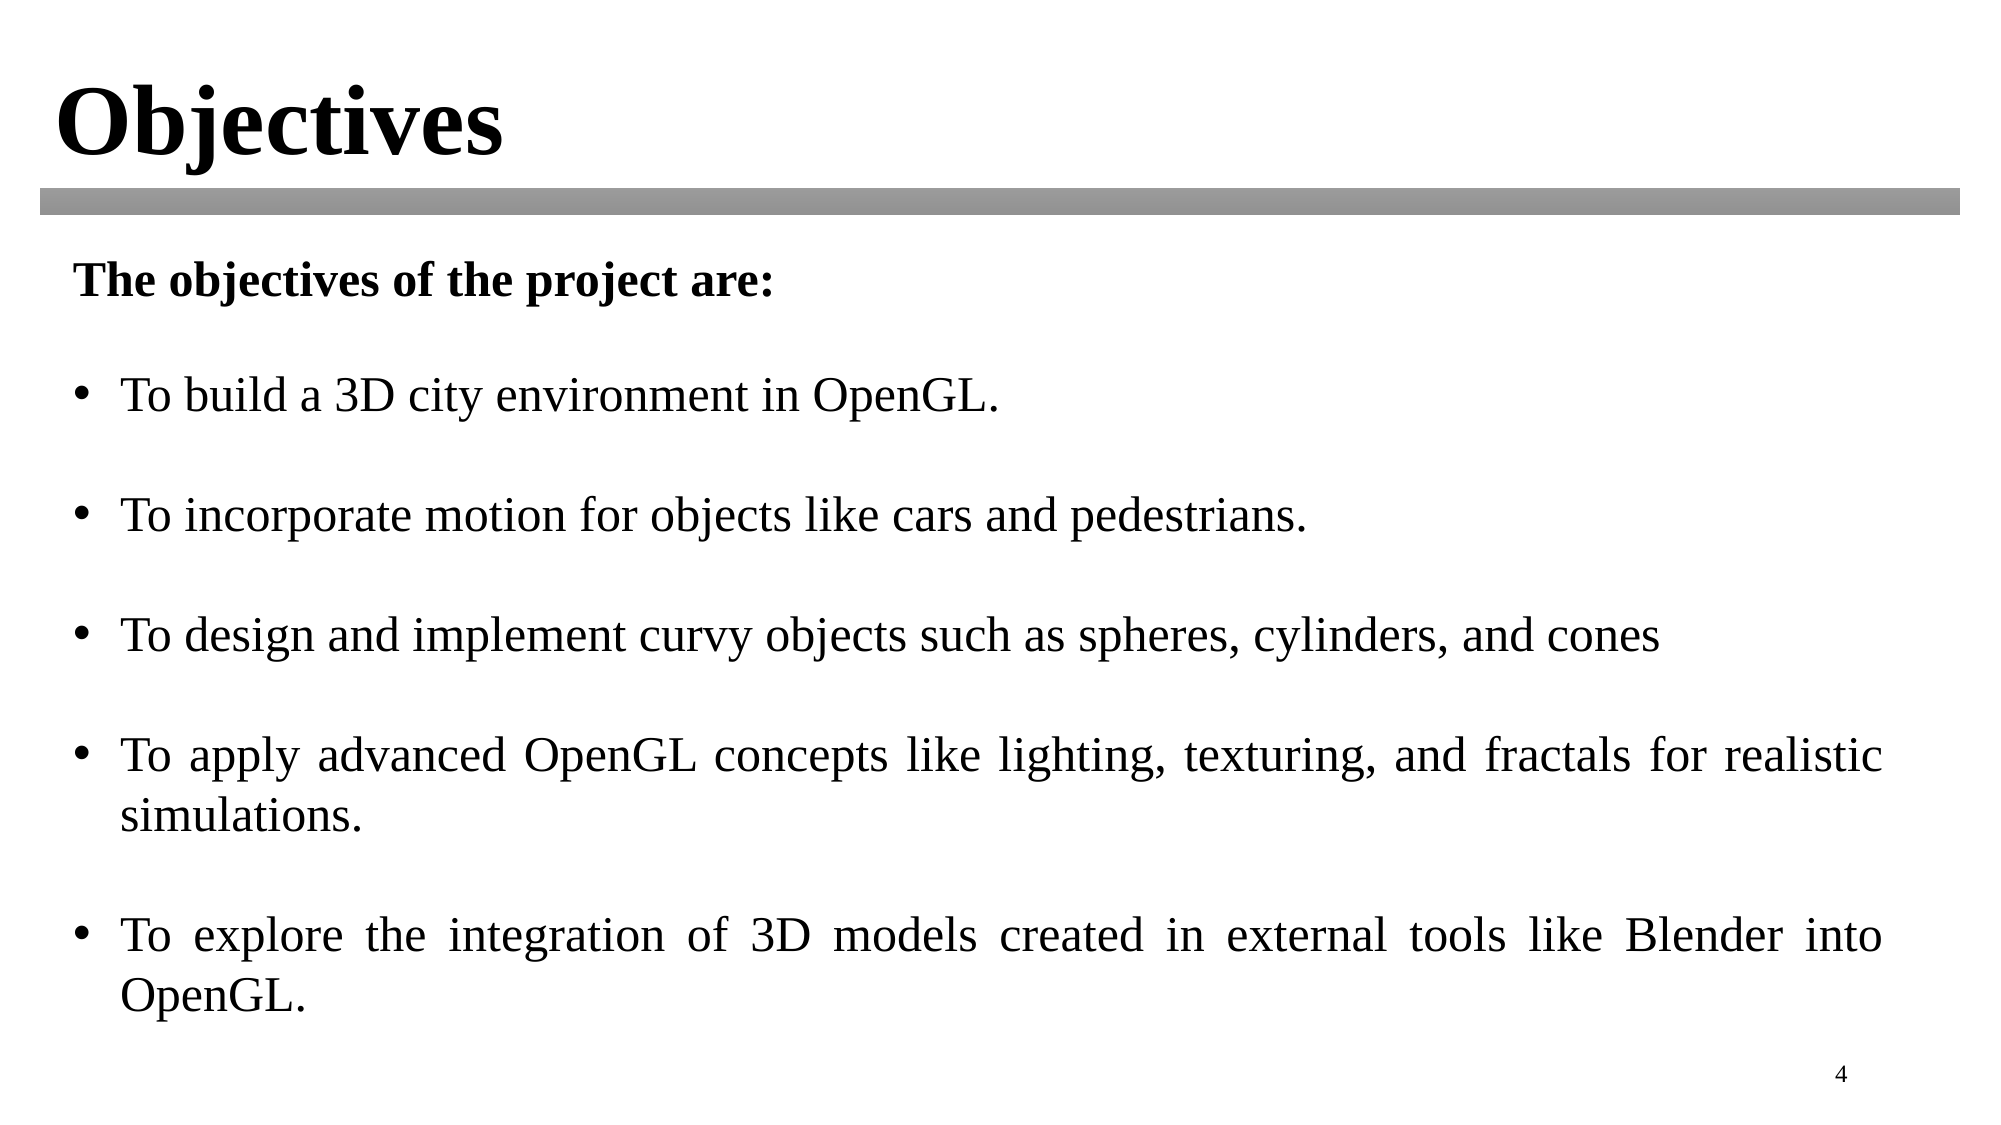

Objectives

The objectives of the project are:

To build a 3D city environment in OpenGL.

To incorporate motion for objects like cars and pedestrians.

To design and implement curvy objects such as spheres, cylinders, and cones

To apply advanced OpenGL concepts like lighting, texturing, and fractals for realistic simulations.

To explore the integration of 3D models created in external tools like Blender into OpenGL.
4